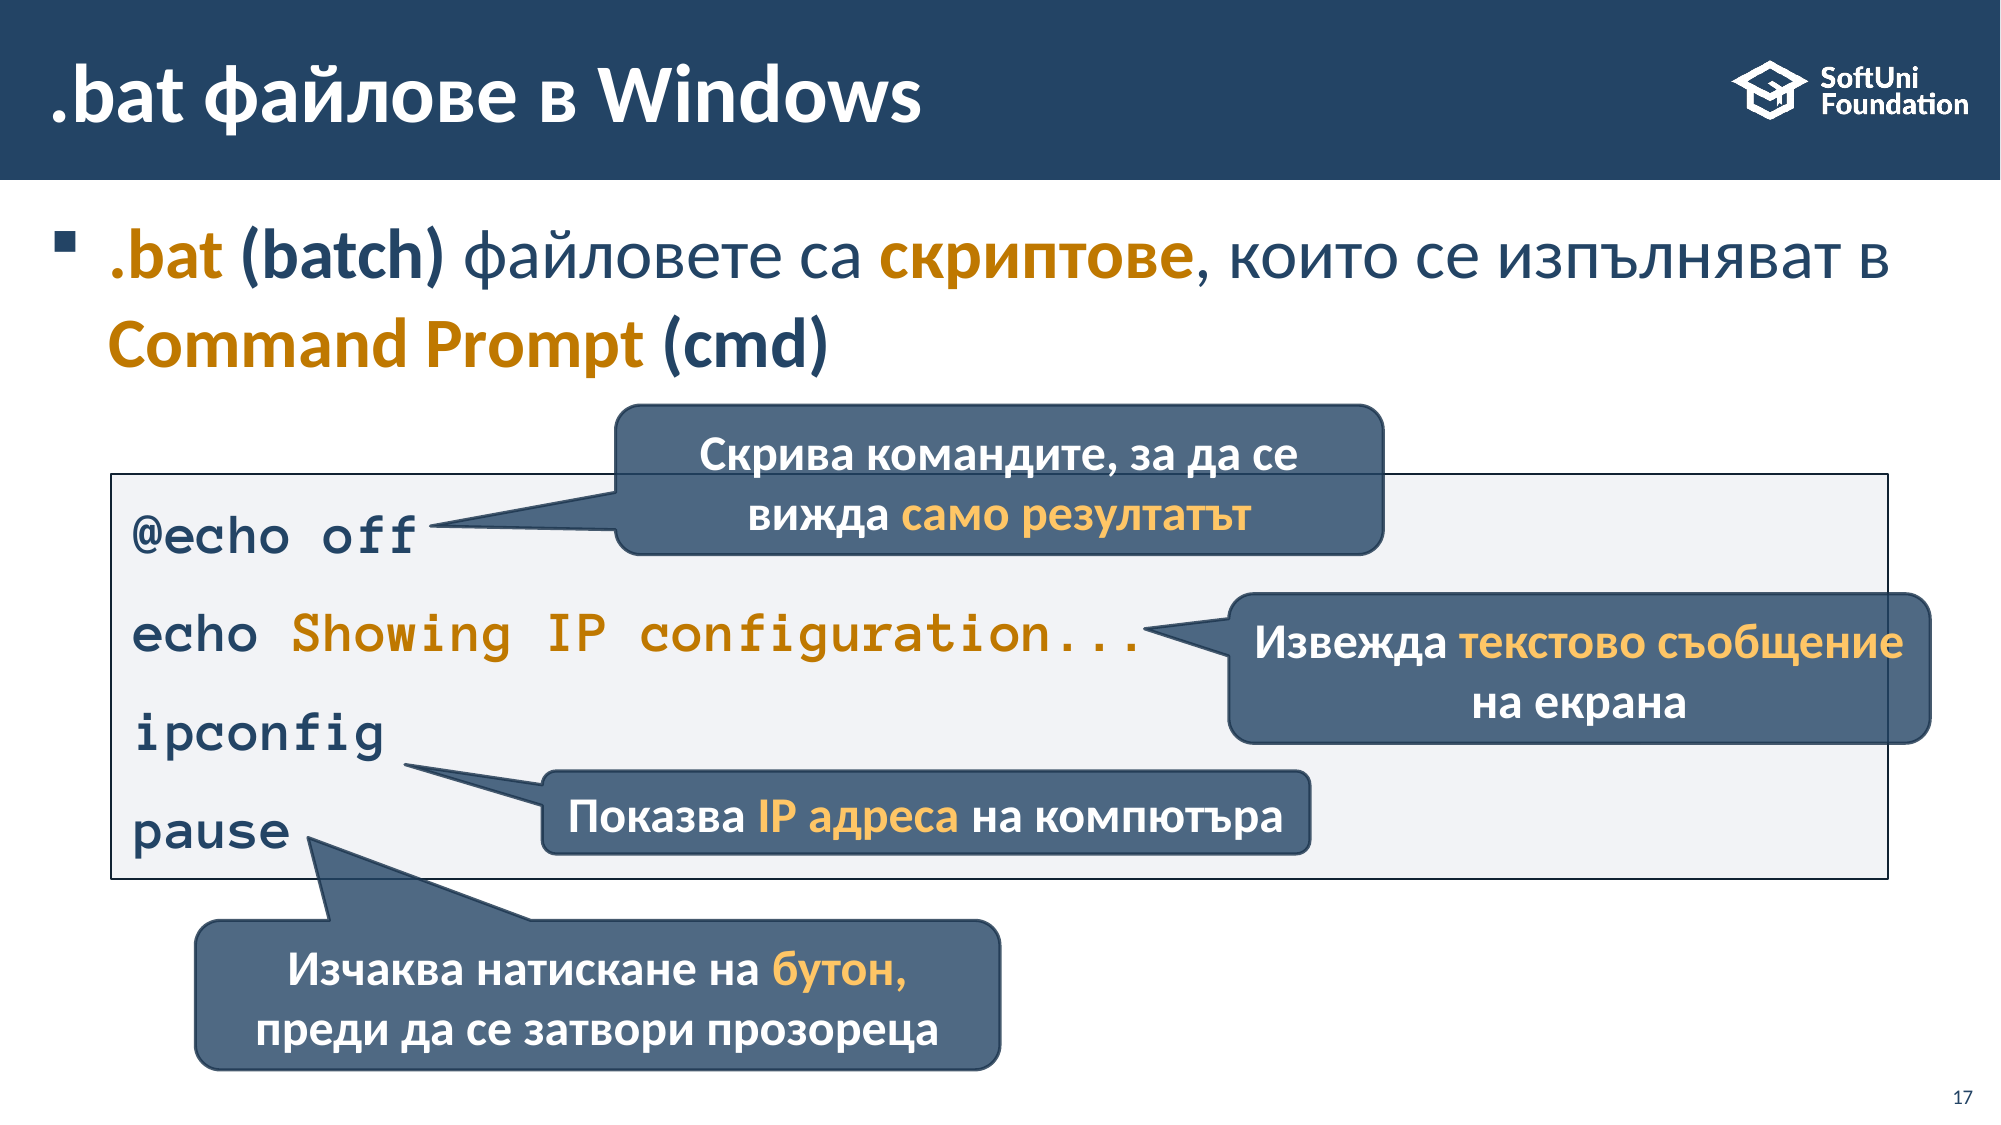

# .bat файлове в Windows
.bat (batch) файловете са скриптове, които се изпълняват в Command Prompt (cmd)
Скрива командите, за да се вижда само резултатът
@echo off
echo Showing IP configuration...
ipconfig
pause
Извежда текстово съобщение на екрана
Показва IP адреса на компютъра
Изчаква натискане на бутон, преди да се затвори прозореца
17